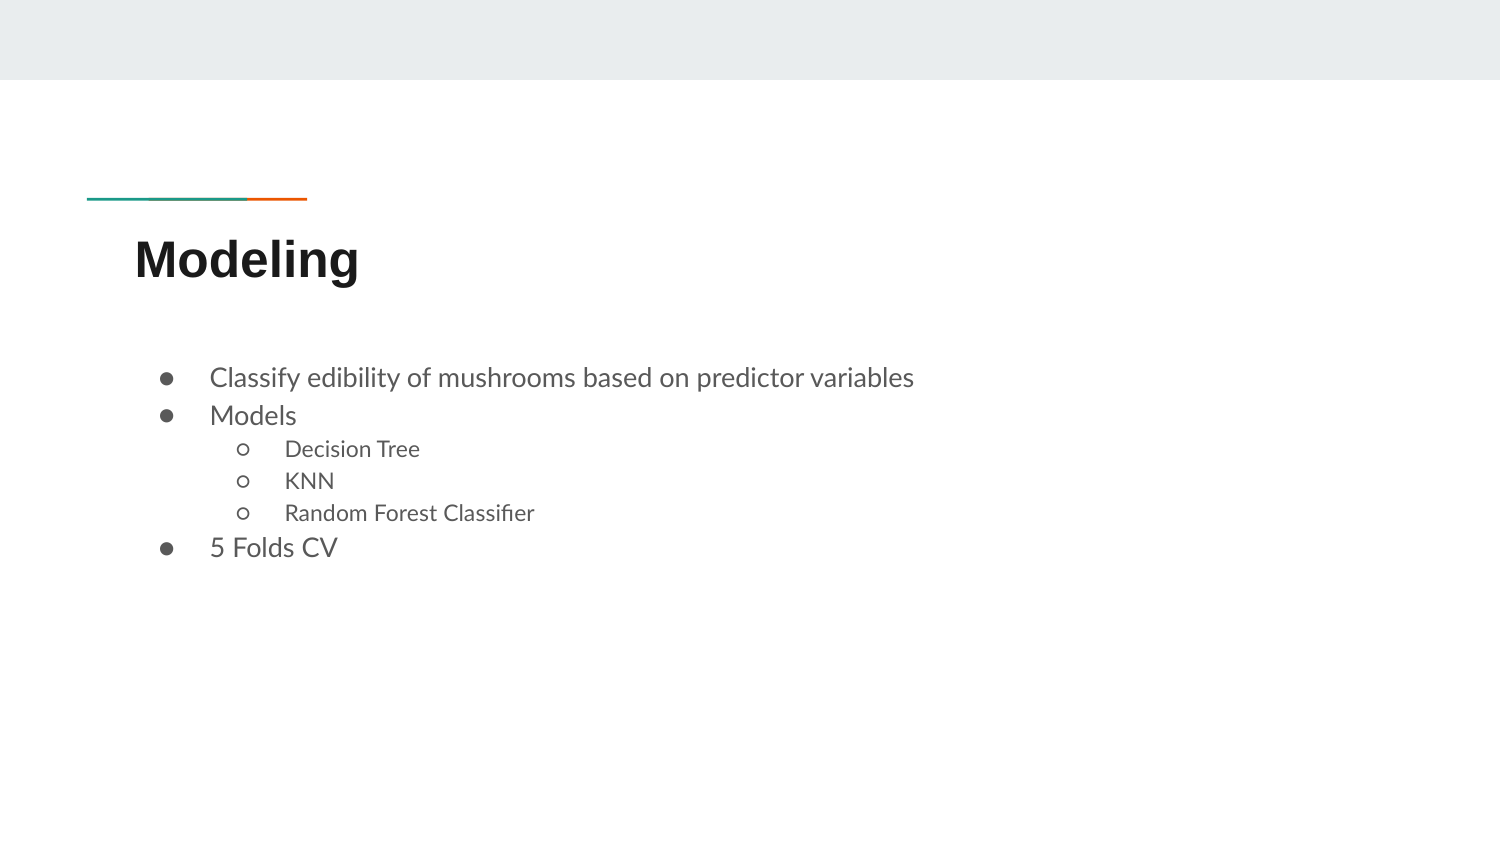

# Modeling
Classify edibility of mushrooms based on predictor variables
Models
Decision Tree
KNN
Random Forest Classifier
5 Folds CV